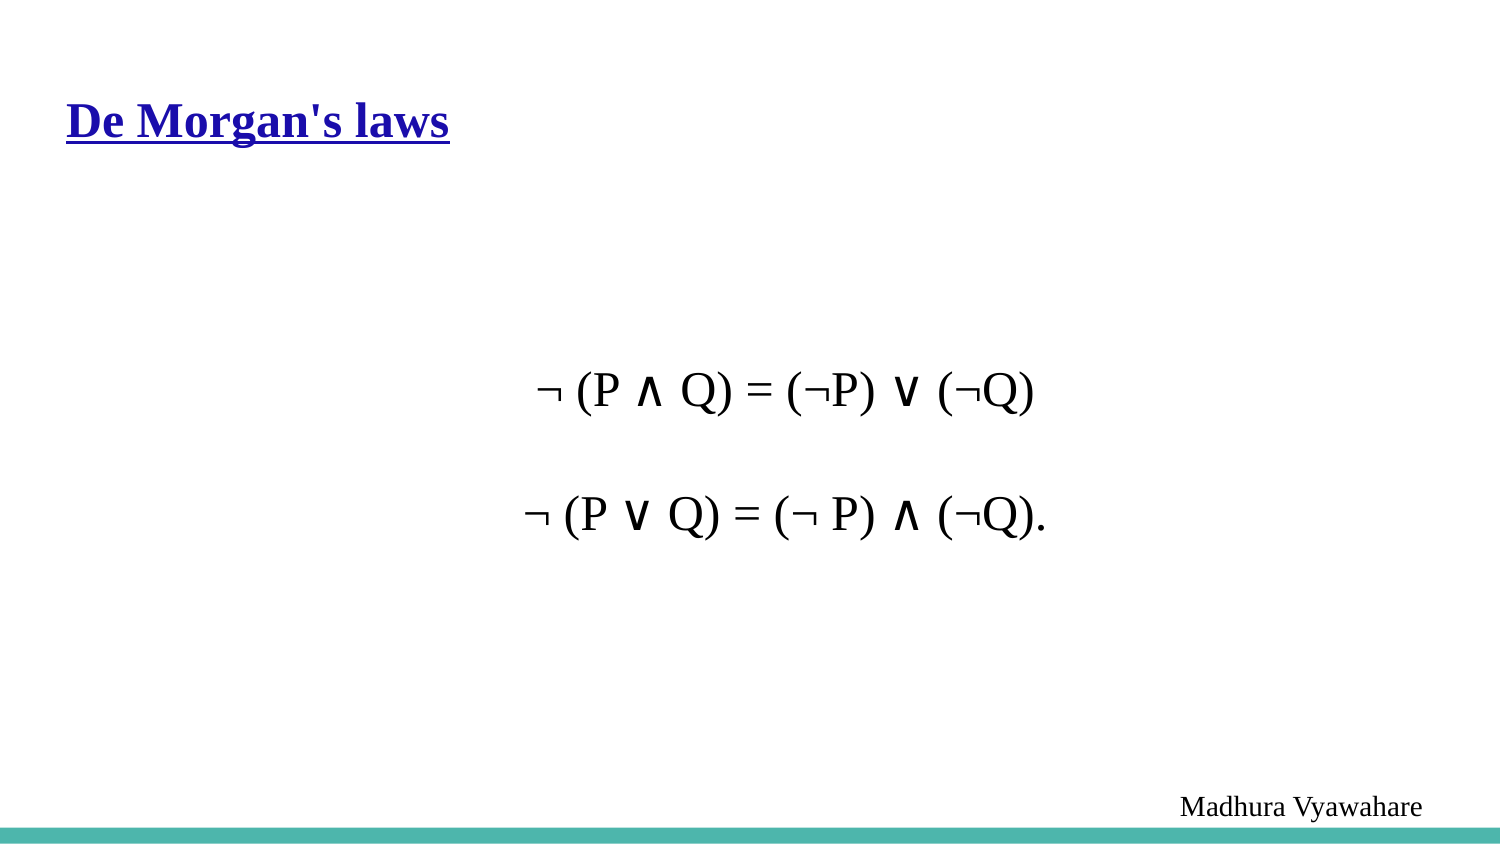

# De Morgan's laws
¬ (P ∧ Q) = (¬P) ∨ (¬Q)
¬ (P ∨ Q) = (¬ P) ∧ (¬Q).